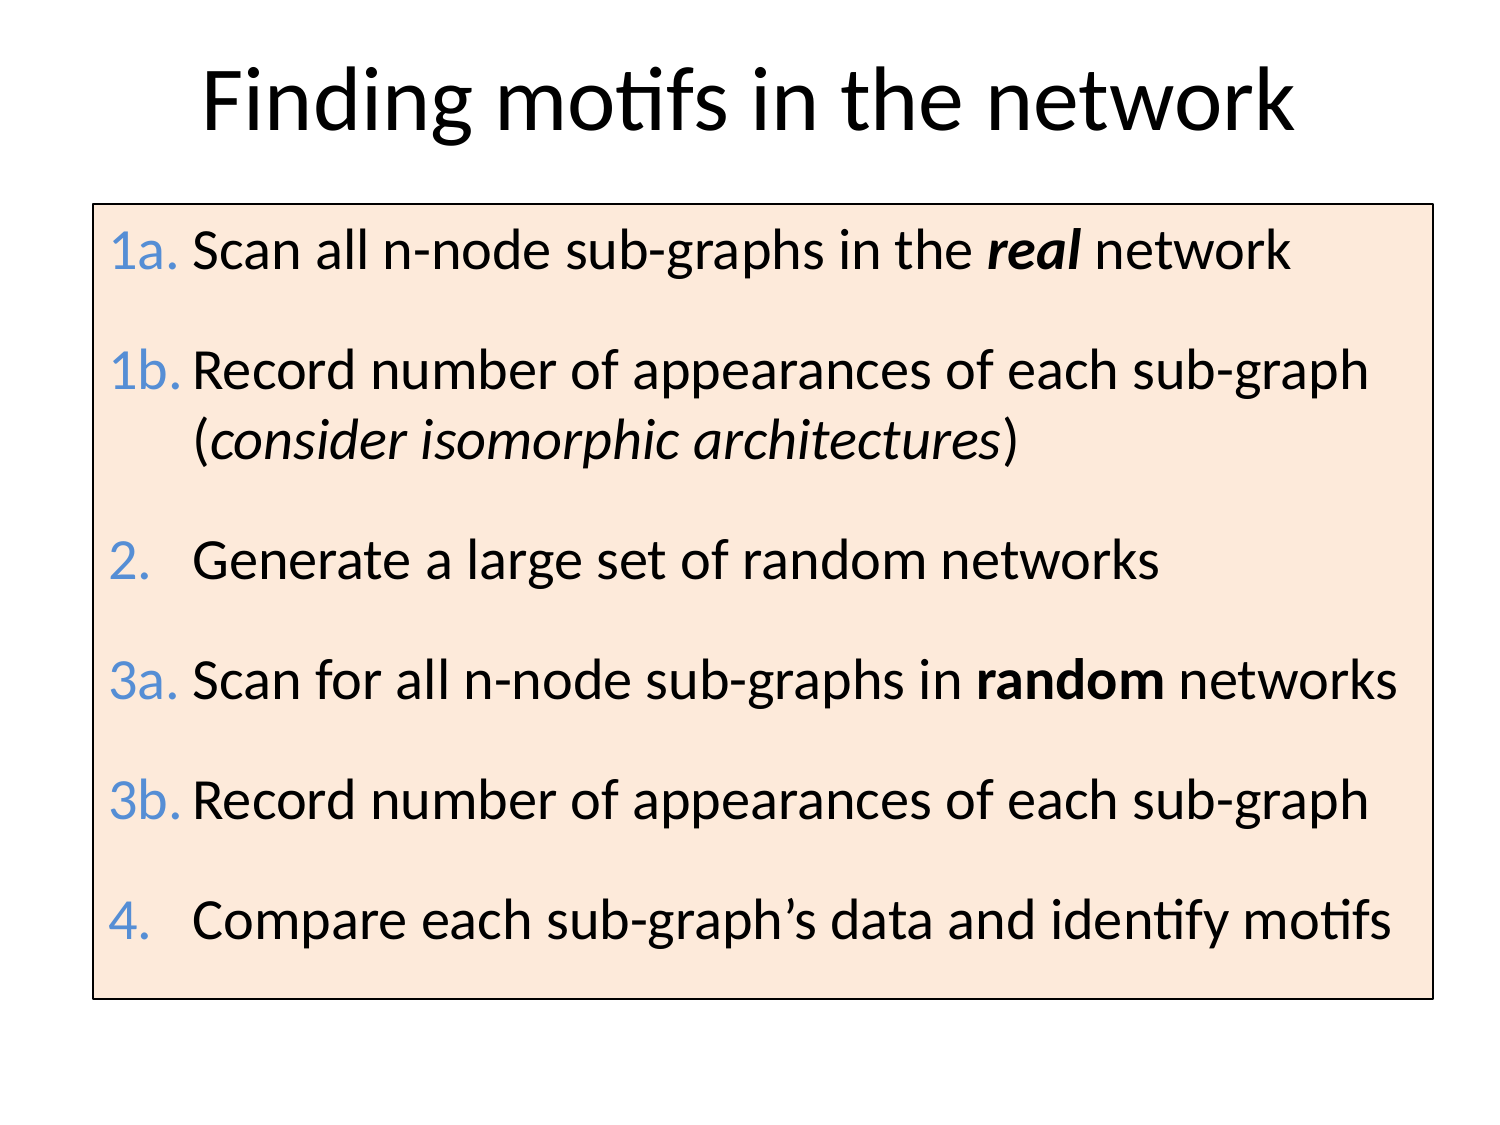

Finding motifs in the network

1a.	Scan all n-node sub-graphs in the real network
1b.	Record number of appearances of each sub-graph
(consider isomorphic architectures)
2.	Generate a large set of random networks
3a.	Scan for all n-node sub-graphs in random networks
3b.	Record number of appearances of each sub-graph
4.	Compare each sub-graph’s data and identify motifs